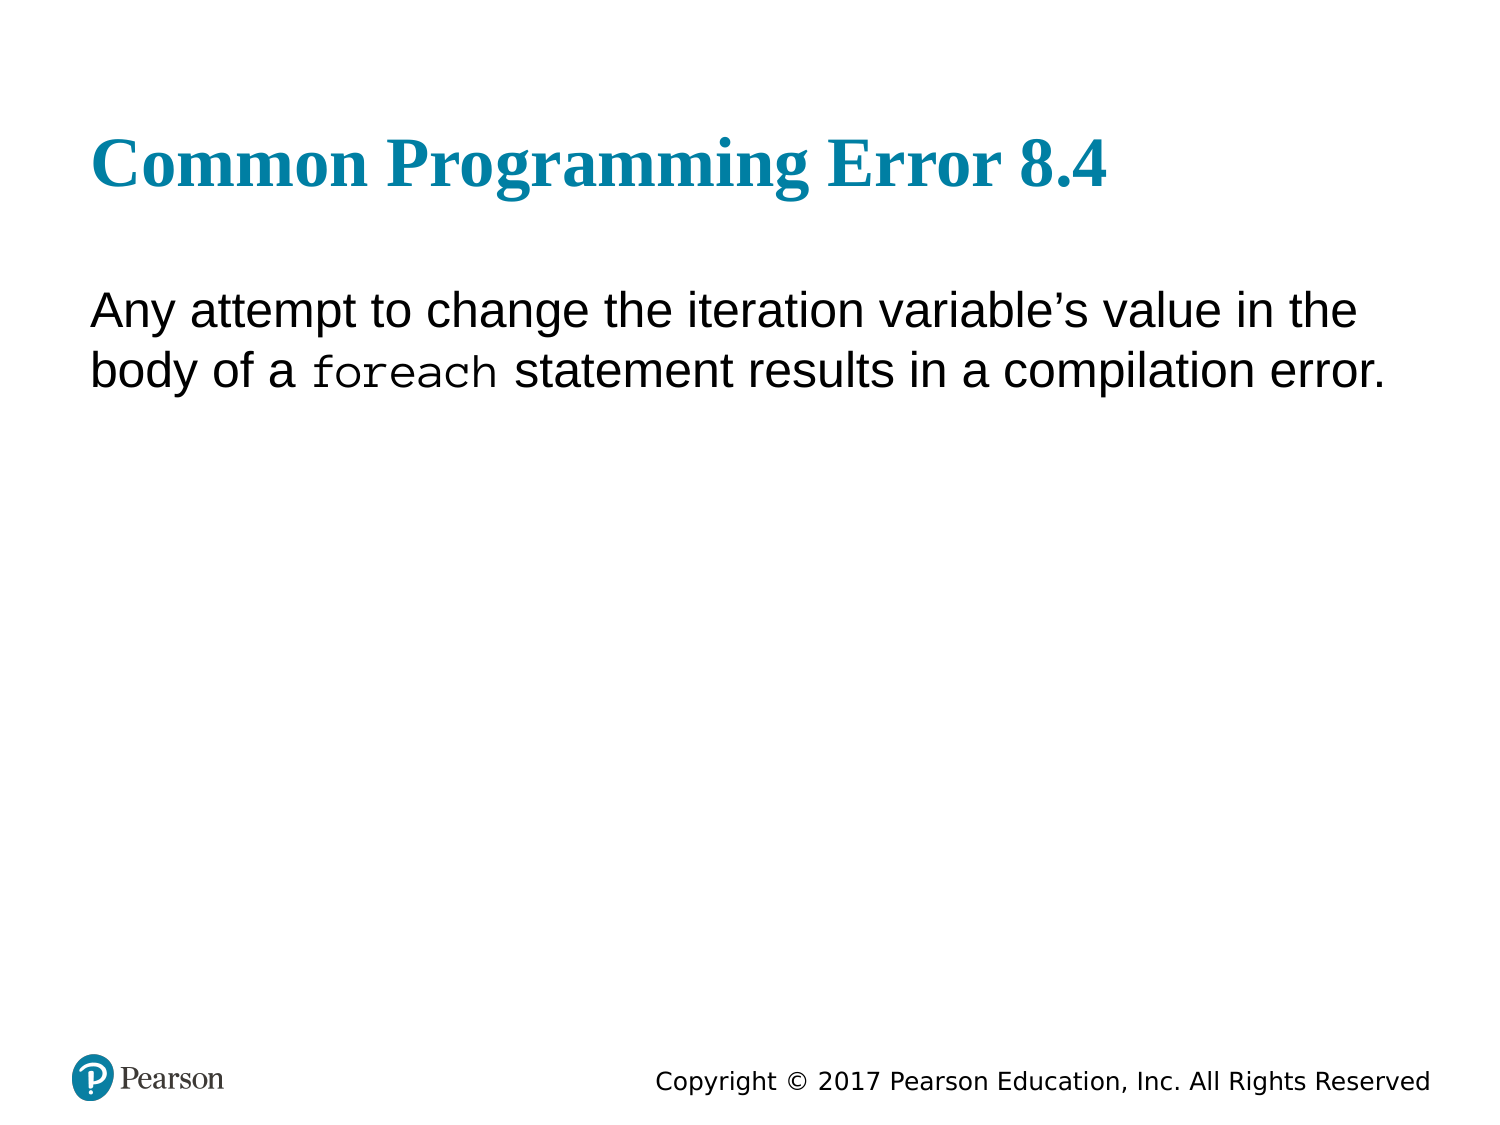

# Common Programming Error 8.4
Any attempt to change the iteration variable’s value in the body of a foreach statement results in a compilation error.